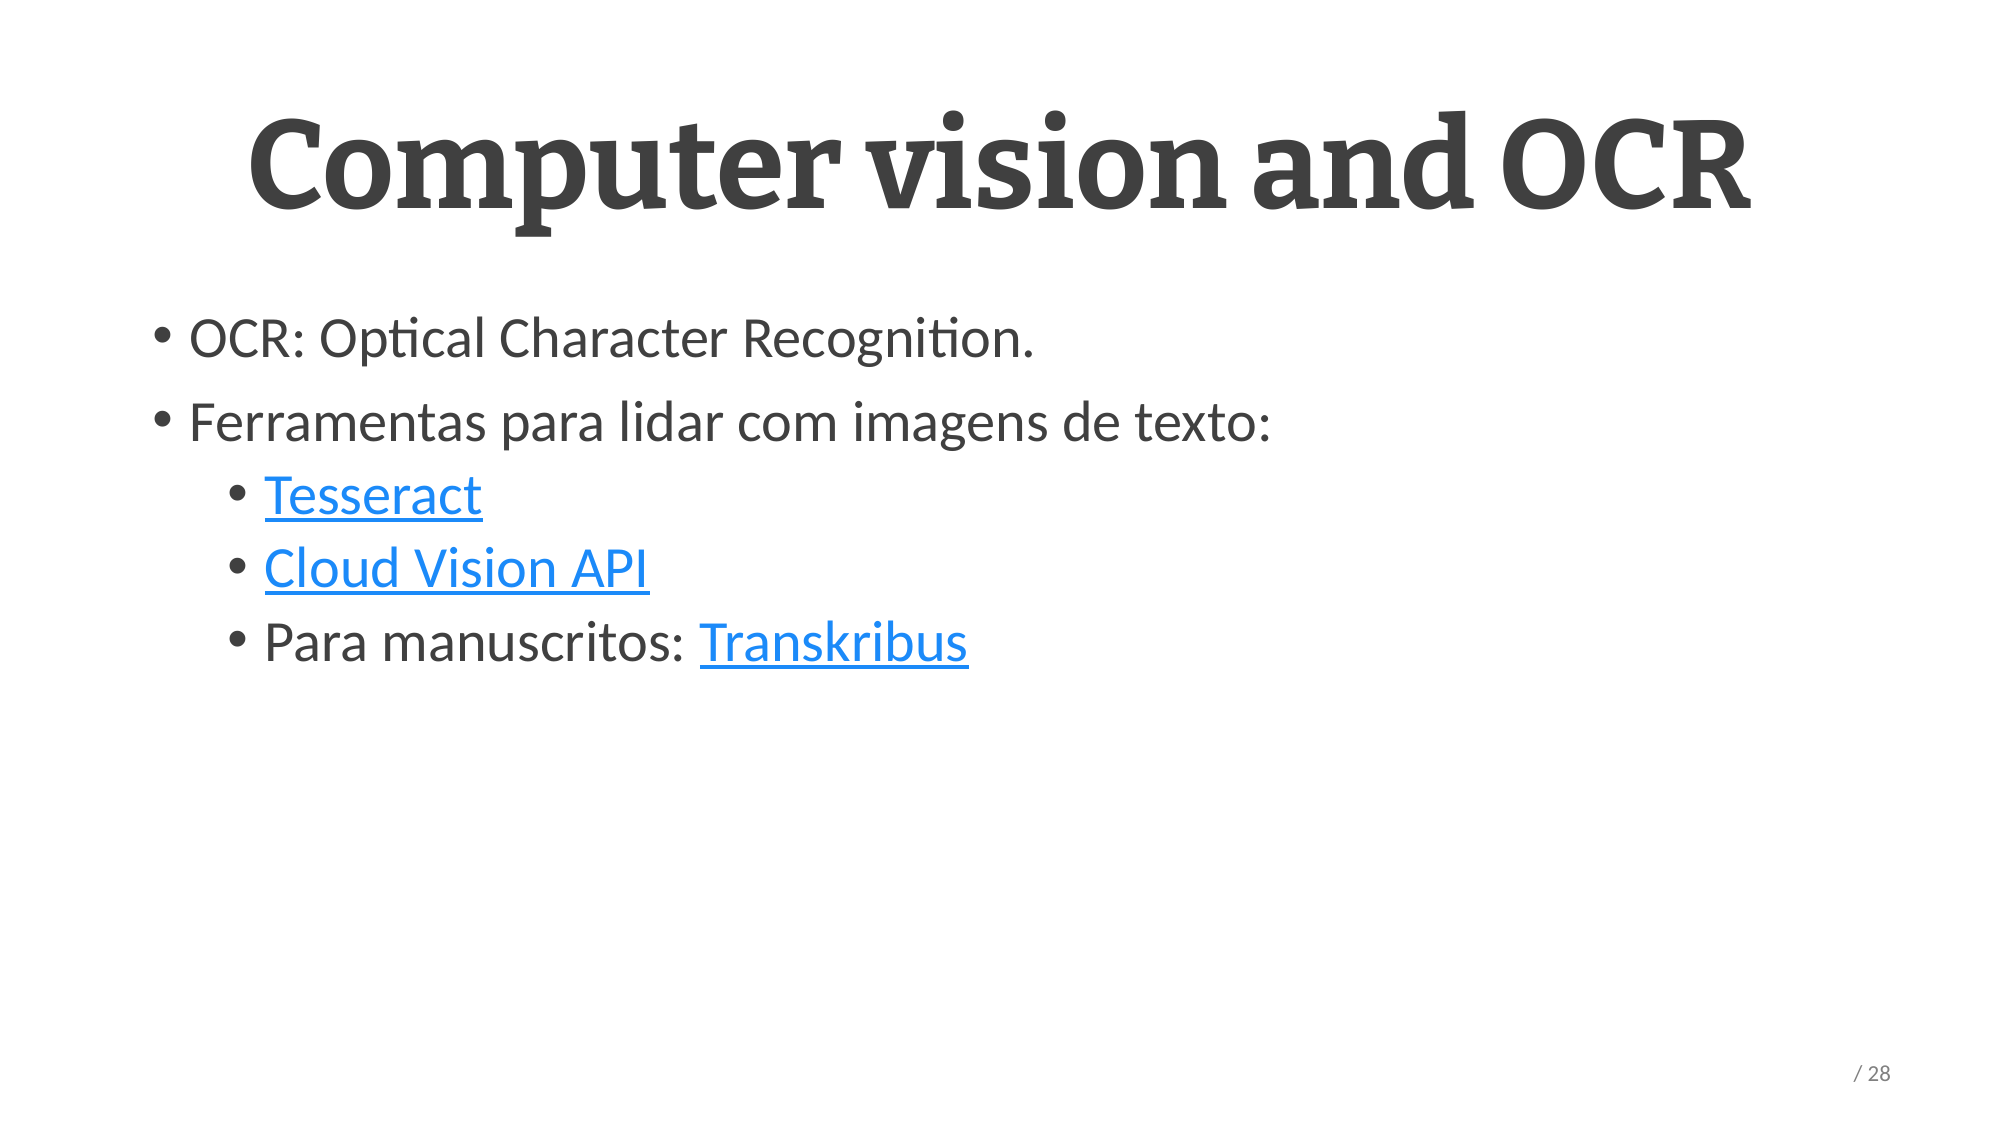

# Computer vision and OCR
OCR: Optical Character Recognition.
Ferramentas para lidar com imagens de texto:
Tesseract
Cloud Vision API
Para manuscritos: Transkribus